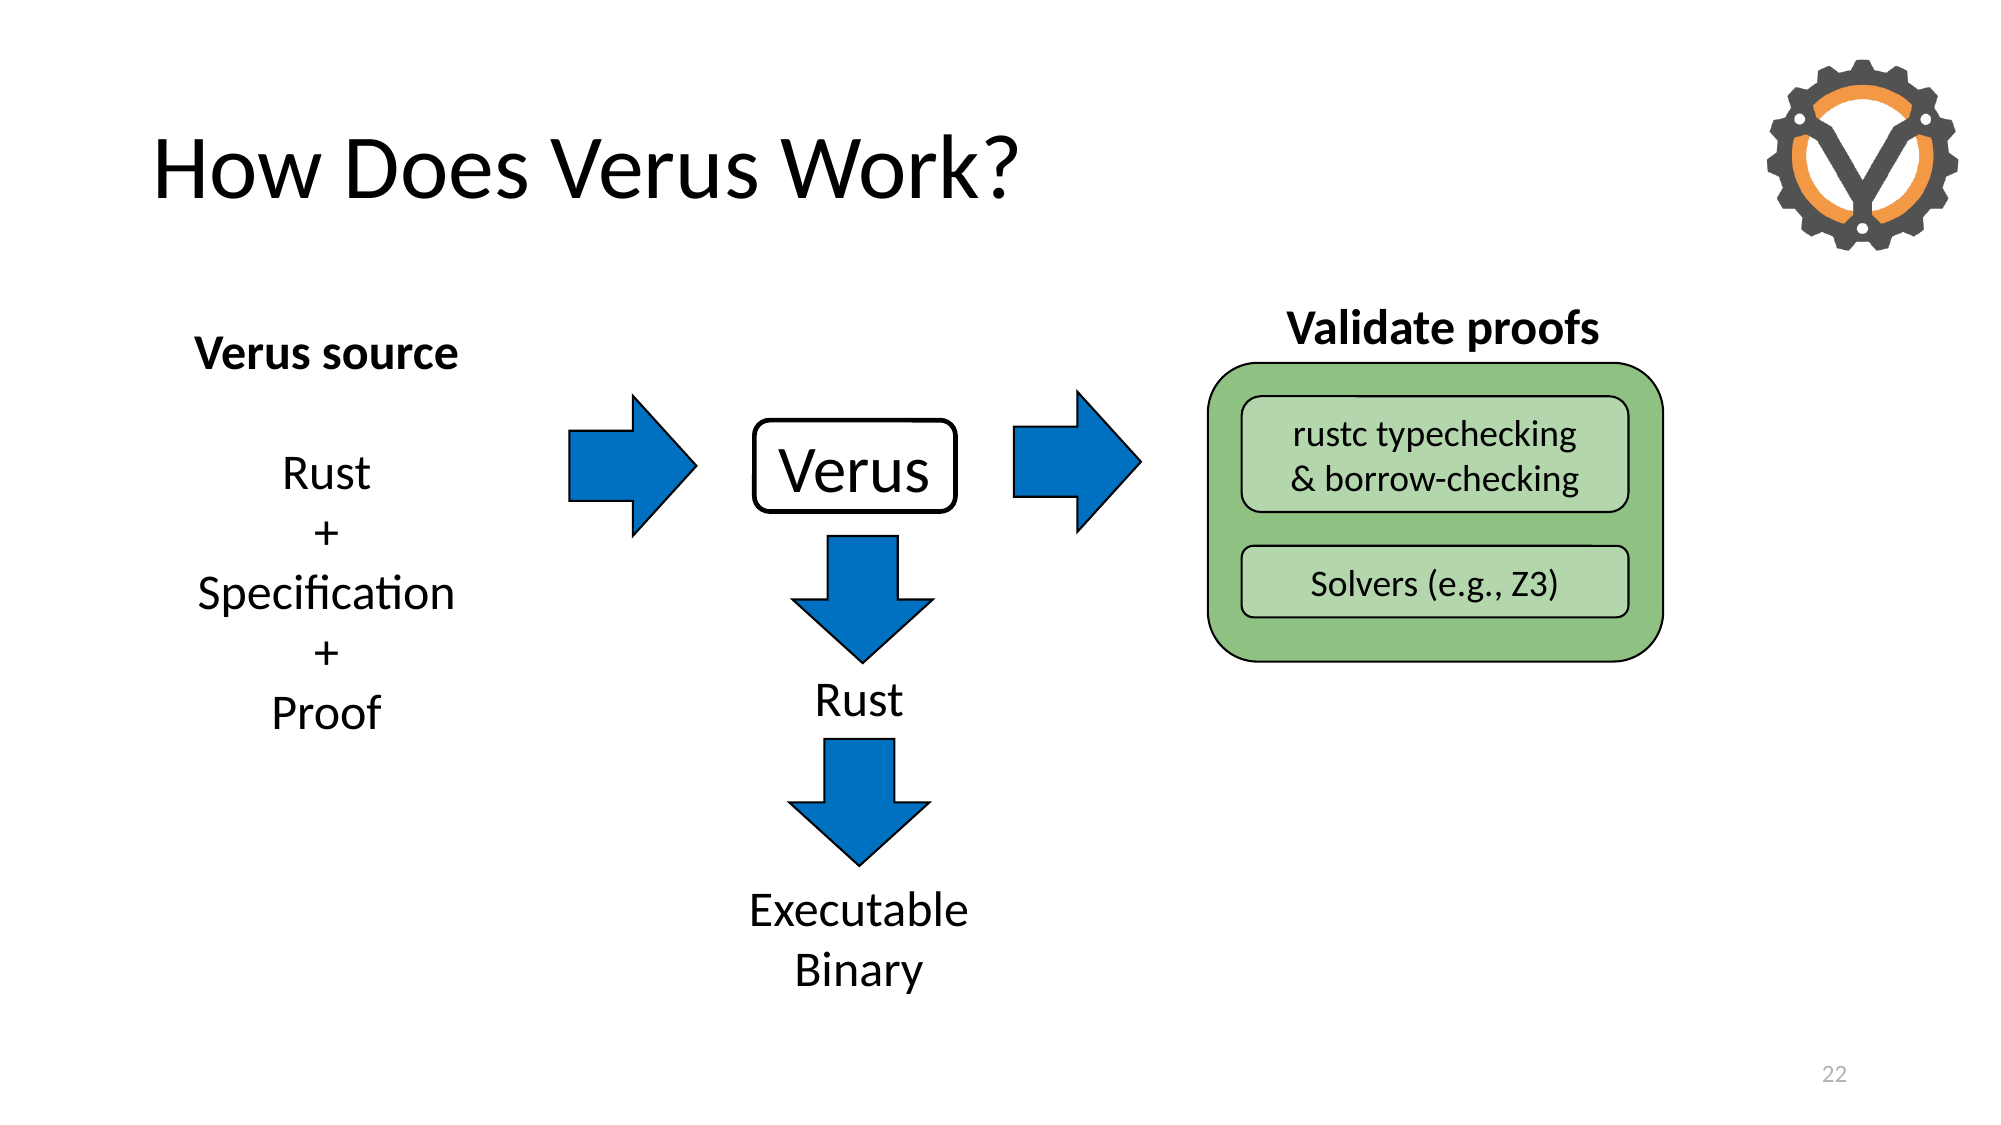

# How Does Verus Work?
Validate proofs

rustc typechecking
& borrow-checking
Solvers (e.g., Z3)

Verus source

Rust
+
Specification
+
Proof

Verus

Rust

Executable
Binary
22